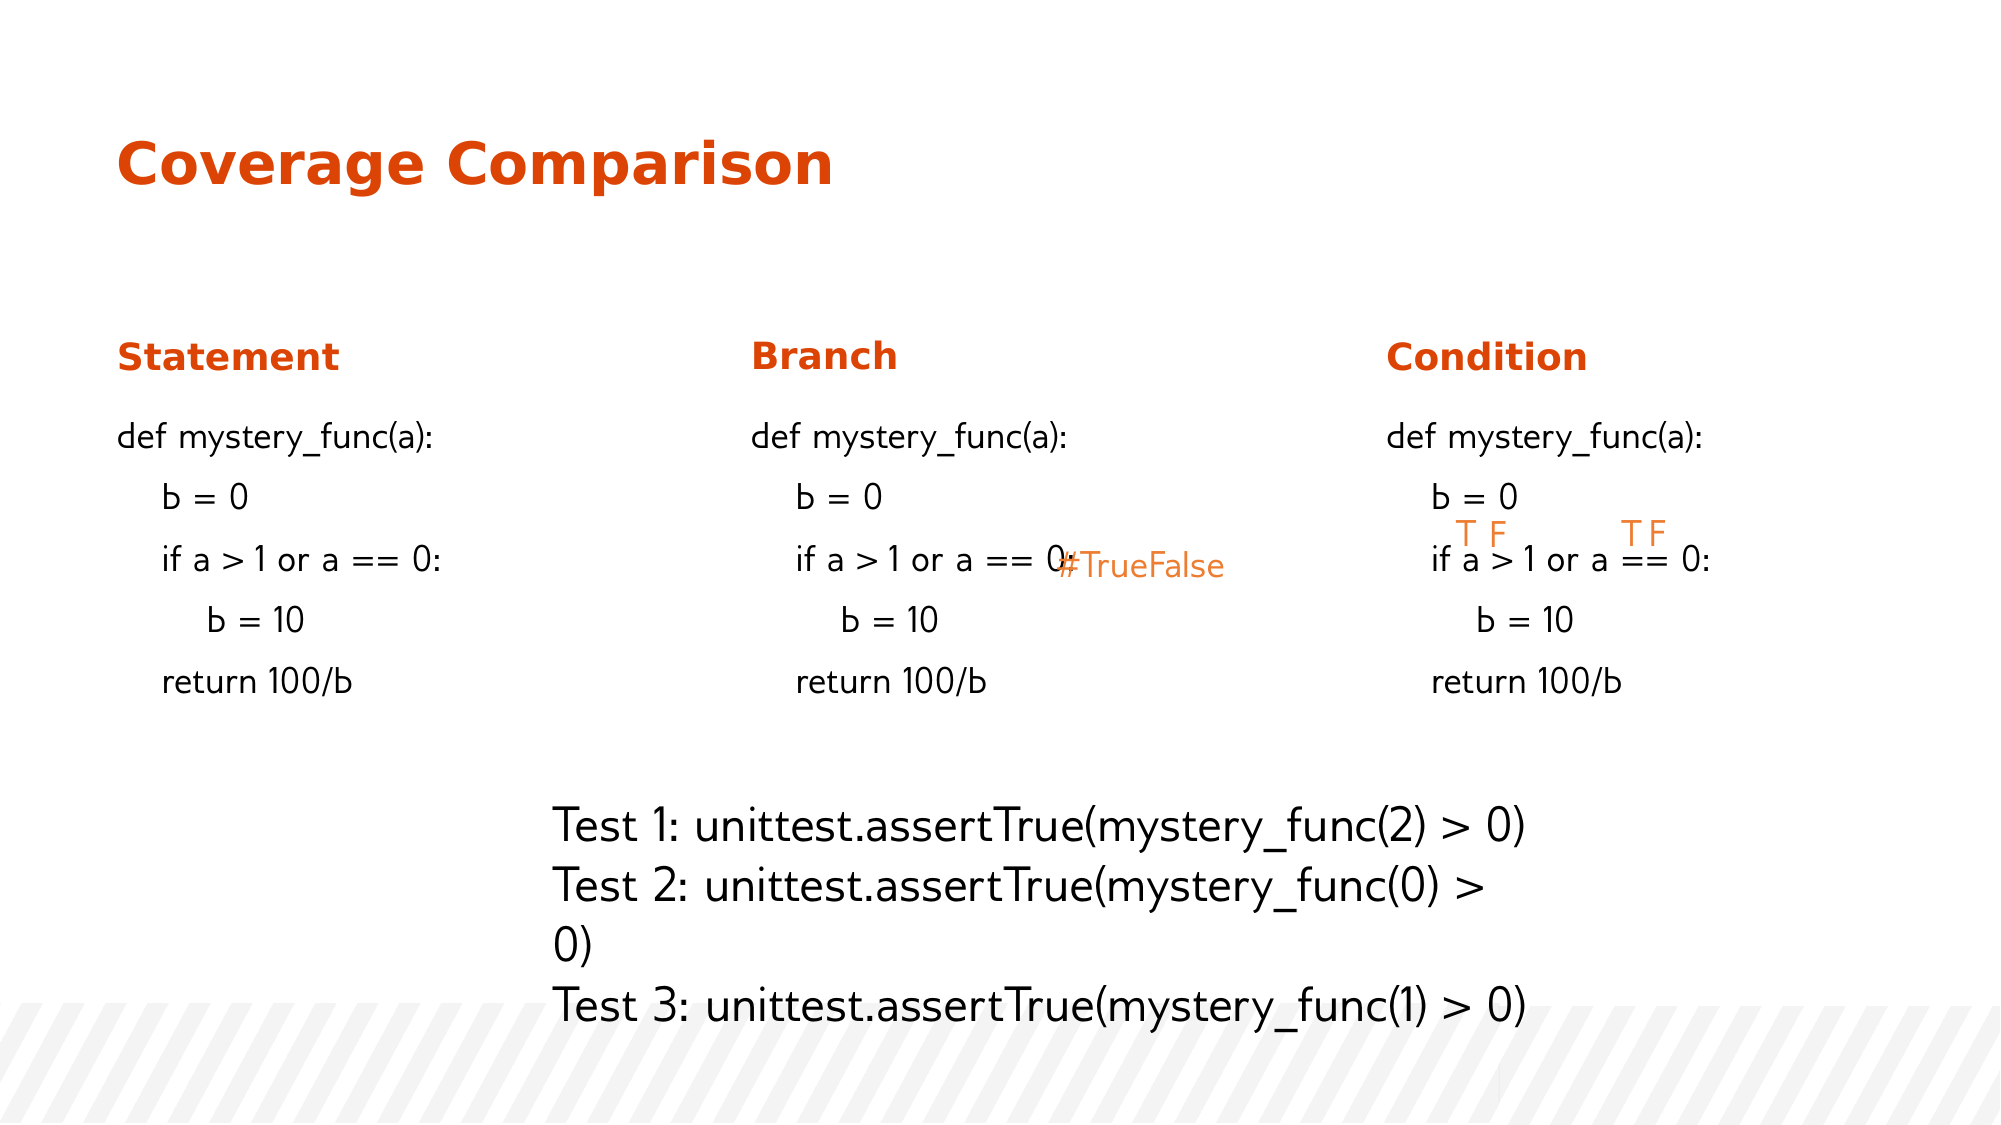

# Coverage Comparison
Branch

Statement

Condition

def mystery_func(a):
    b = 0
    if a > 1 or a == 0:
        b = 10
    return 100/b

def mystery_func(a):
    b = 0
    if a > 1 or a == 0:
        b = 10
    return 100/b

def mystery_func(a):
    b = 0
    if a > 1 or a == 0:
        b = 10
    return 100/b

T
T
F
F
#True
False
Test 1: unittest.assertTrue(mystery_func(2) > 0)
Test 2: unittest.assertTrue(mystery_func(0) > 0)
Test 3: unittest.assertTrue(mystery_func(1) > 0)